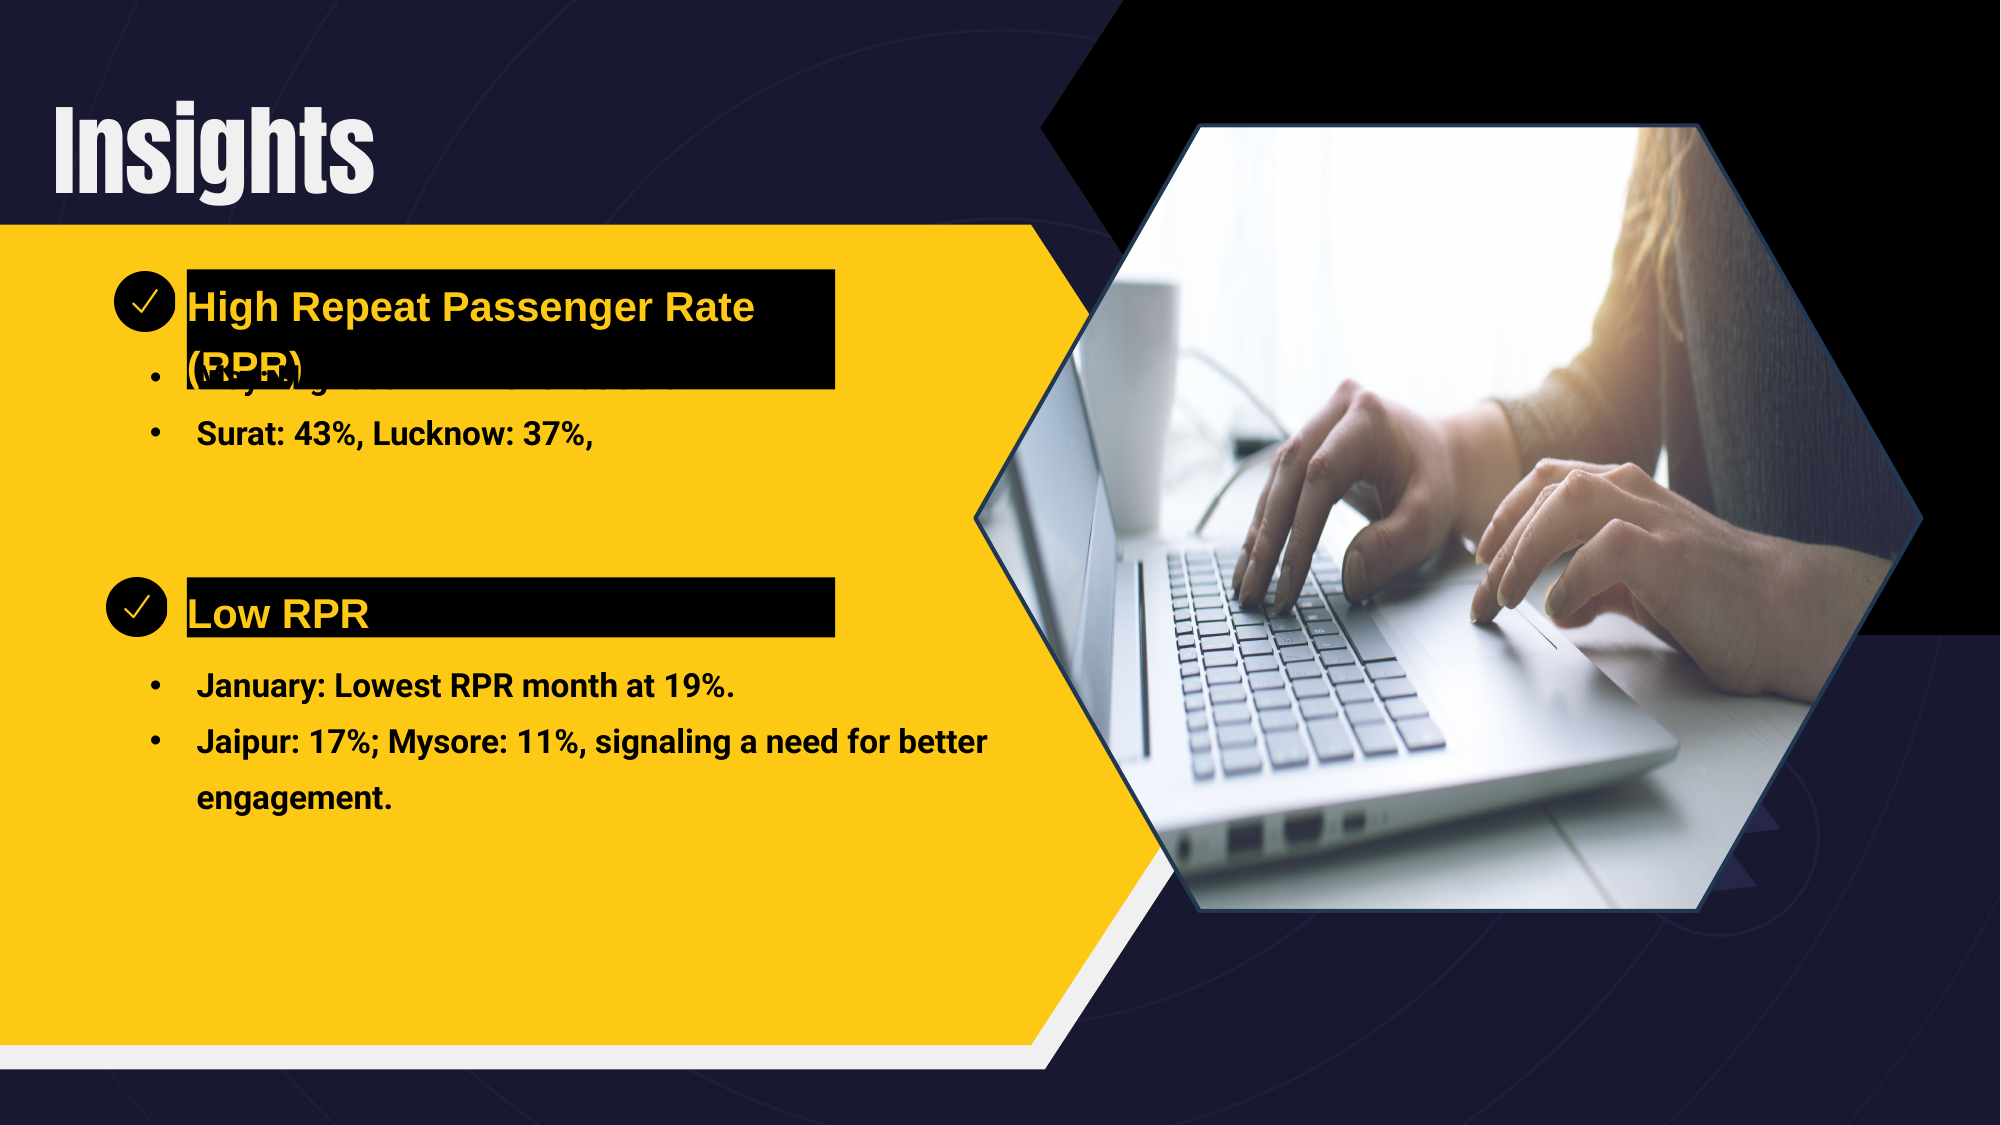

Insights

High Repeat Passenger Rate (RPR)
May: Highest RPR month at 33%.
Surat: 43%, Lucknow: 37%,

Low RPR
January: Lowest RPR month at 19%.
Jaipur: 17%; Mysore: 11%, signaling a need for better engagement.